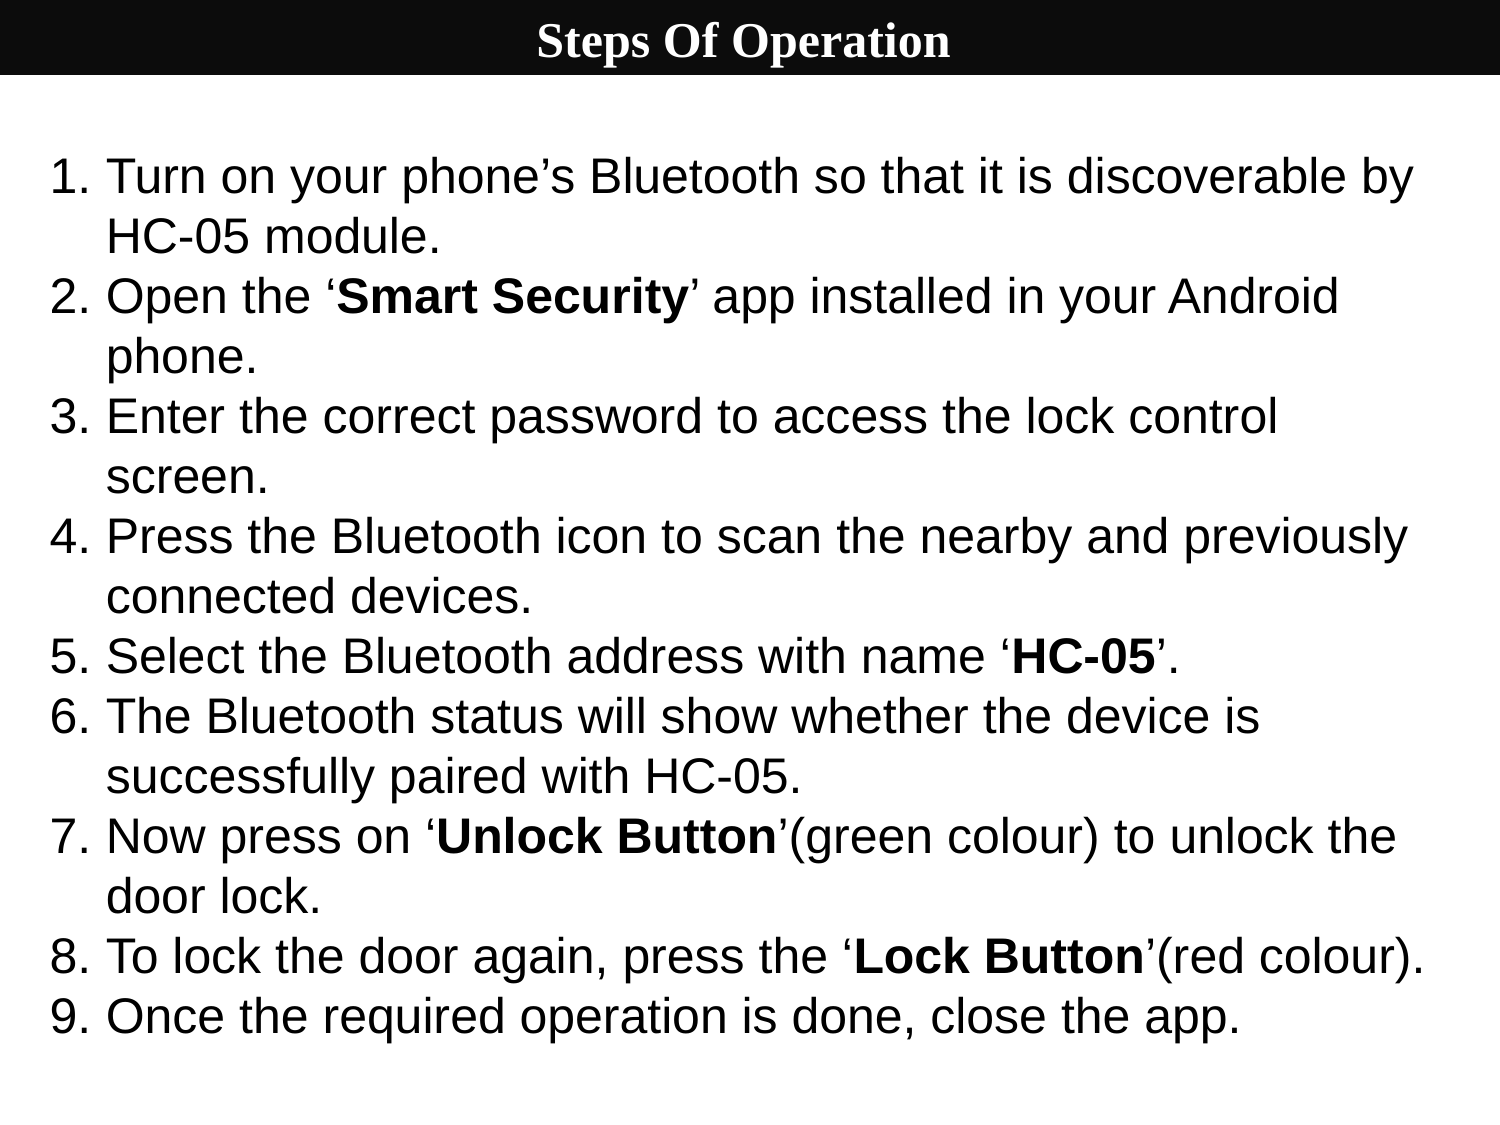

Steps Of Operation
Turn on your phone’s Bluetooth so that it is discoverable by HC-05 module.
Open the ‘Smart Security’ app installed in your Android phone.
Enter the correct password to access the lock control screen.
Press the Bluetooth icon to scan the nearby and previously connected devices.
Select the Bluetooth address with name ‘HC-05’.
The Bluetooth status will show whether the device is successfully paired with HC-05.
Now press on ‘Unlock Button’(green colour) to unlock the door lock.
To lock the door again, press the ‘Lock Button’(red colour).
Once the required operation is done, close the app.